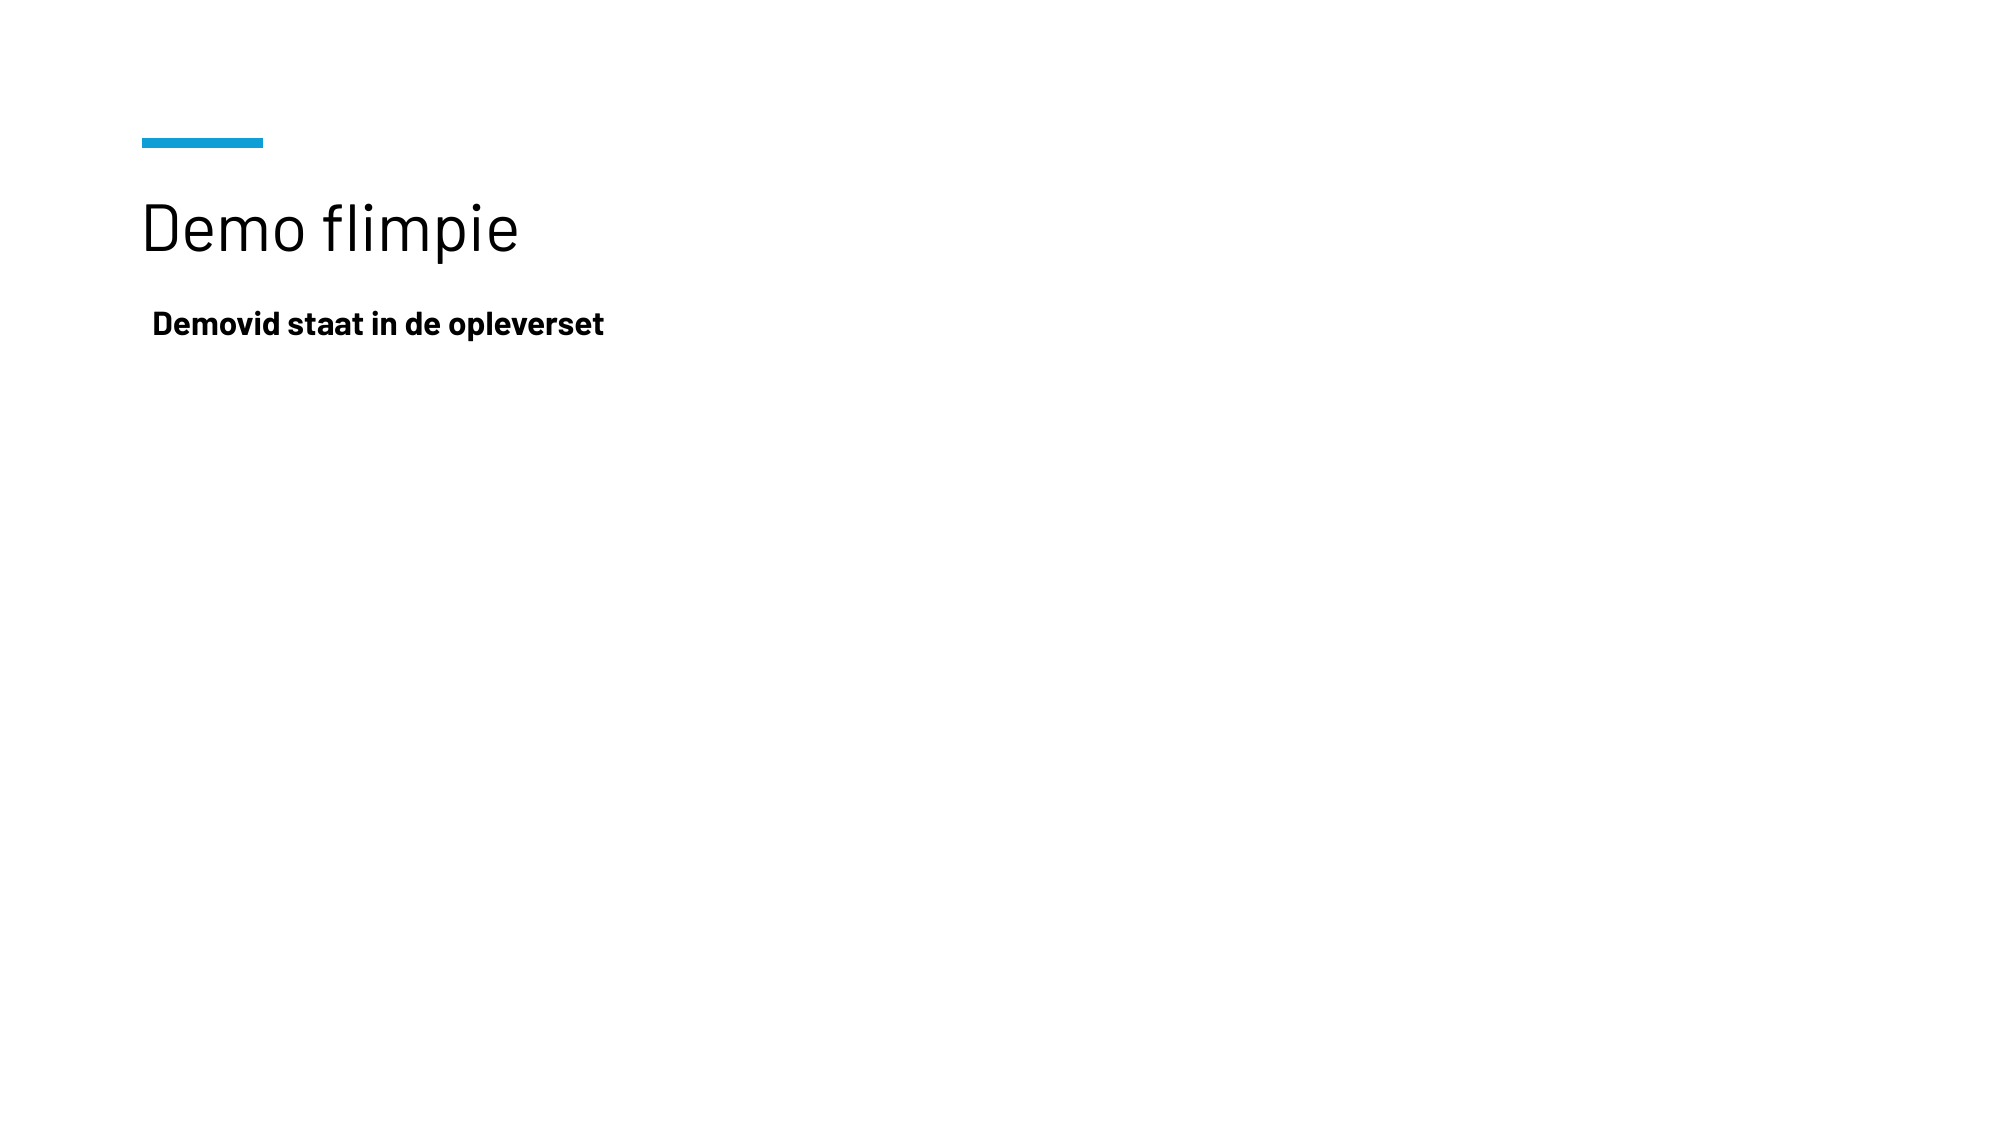

# Demo flimpie
Demovid staat in de opleverset